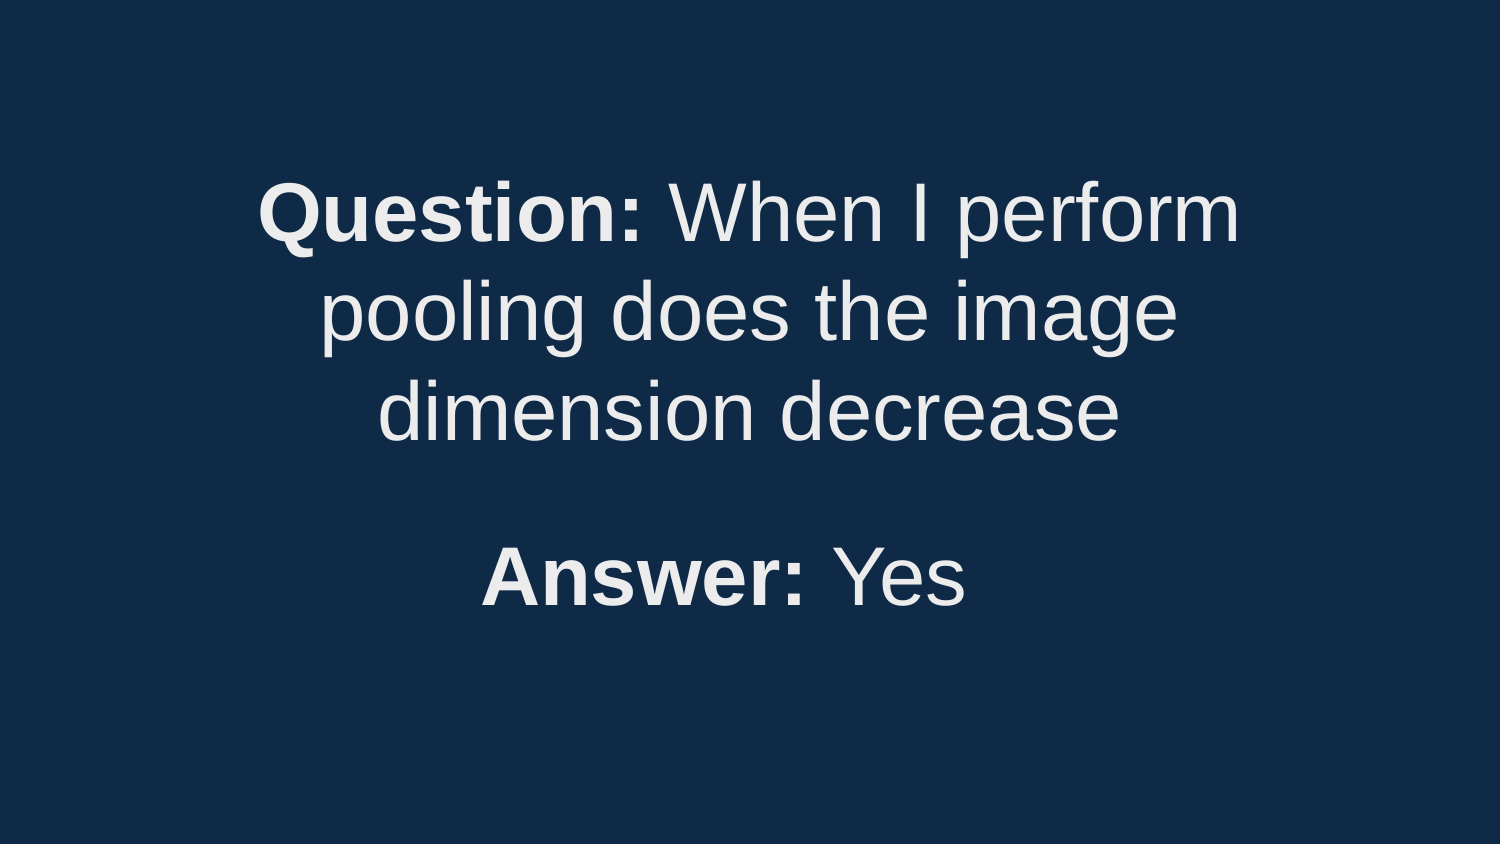

Question: When I perform pooling does the image dimension decrease
Answer: Yes